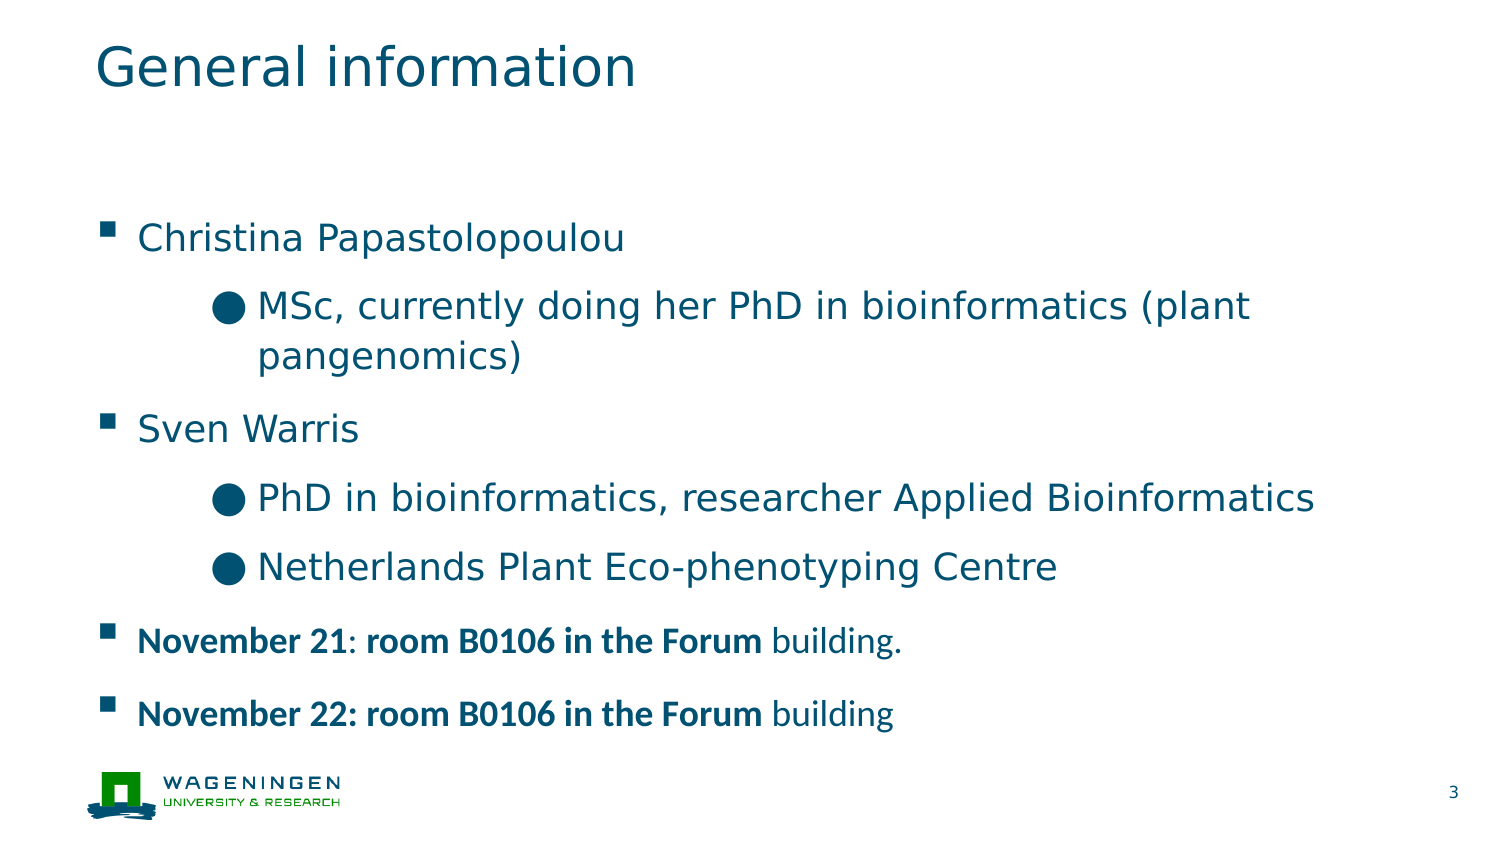

# General information
Christina Papastolopoulou
MSc, currently doing her PhD in bioinformatics (plant pangenomics)
Sven Warris
PhD in bioinformatics, researcher Applied Bioinformatics
Netherlands Plant Eco-phenotyping Centre
November 21: room B0106 in the Forum building.
November 22: room B0106 in the Forum building

3